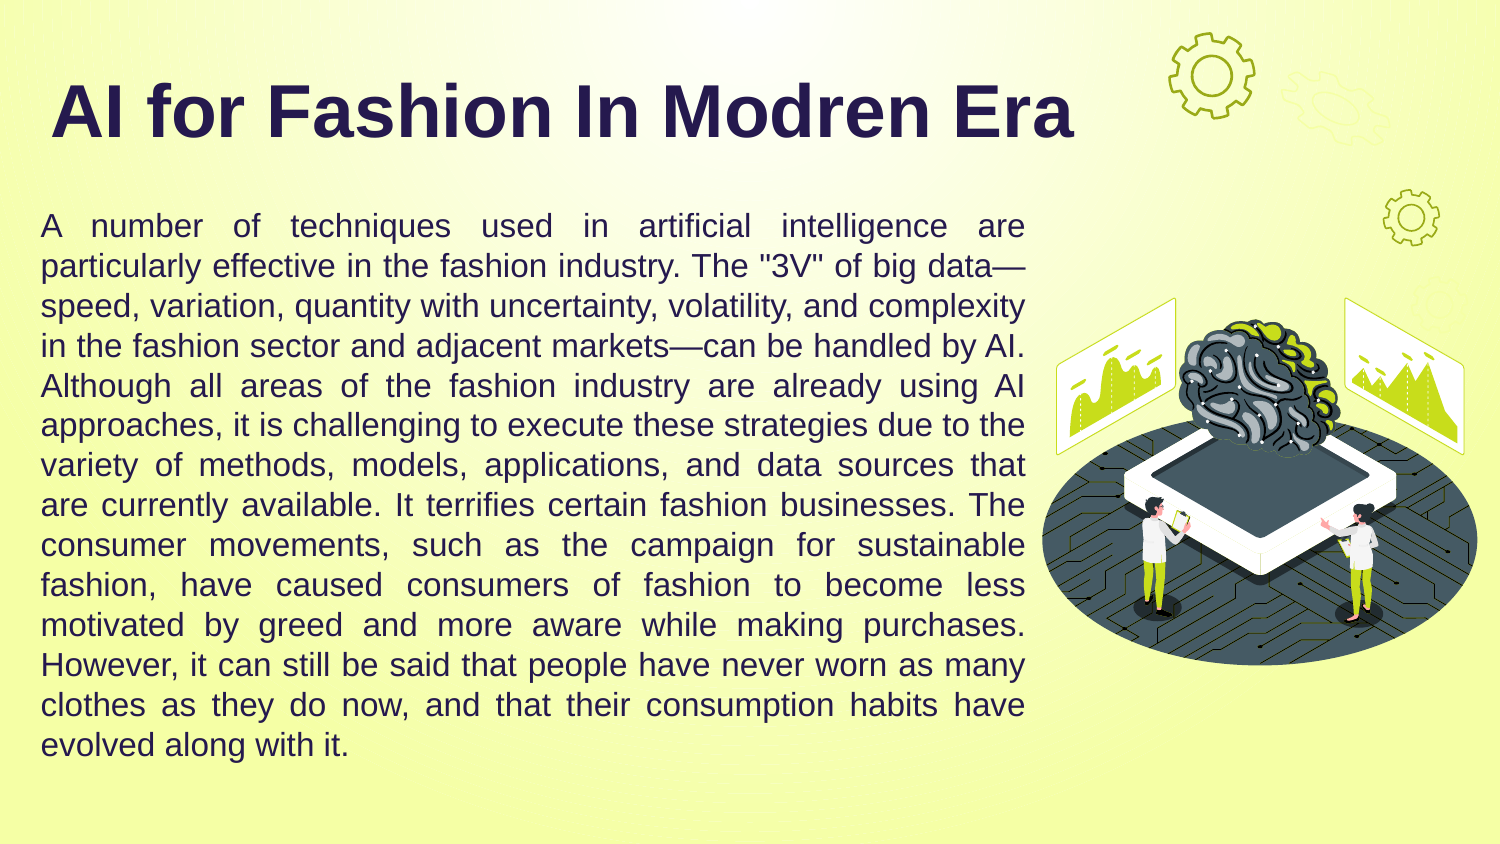

# AI for Fashion In Modren Era
A number of techniques used in artificial intelligence are particularly effective in the fashion industry. The "3V" of big data—speed, variation, quantity with uncertainty, volatility, and complexity in the fashion sector and adjacent markets—can be handled by AI. Although all areas of the fashion industry are already using AI approaches, it is challenging to execute these strategies due to the variety of methods, models, applications, and data sources that are currently available. It terrifies certain fashion businesses. The consumer movements, such as the campaign for sustainable fashion, have caused consumers of fashion to become less motivated by greed and more aware while making purchases. However, it can still be said that people have never worn as many clothes as they do now, and that their consumption habits have evolved along with it.